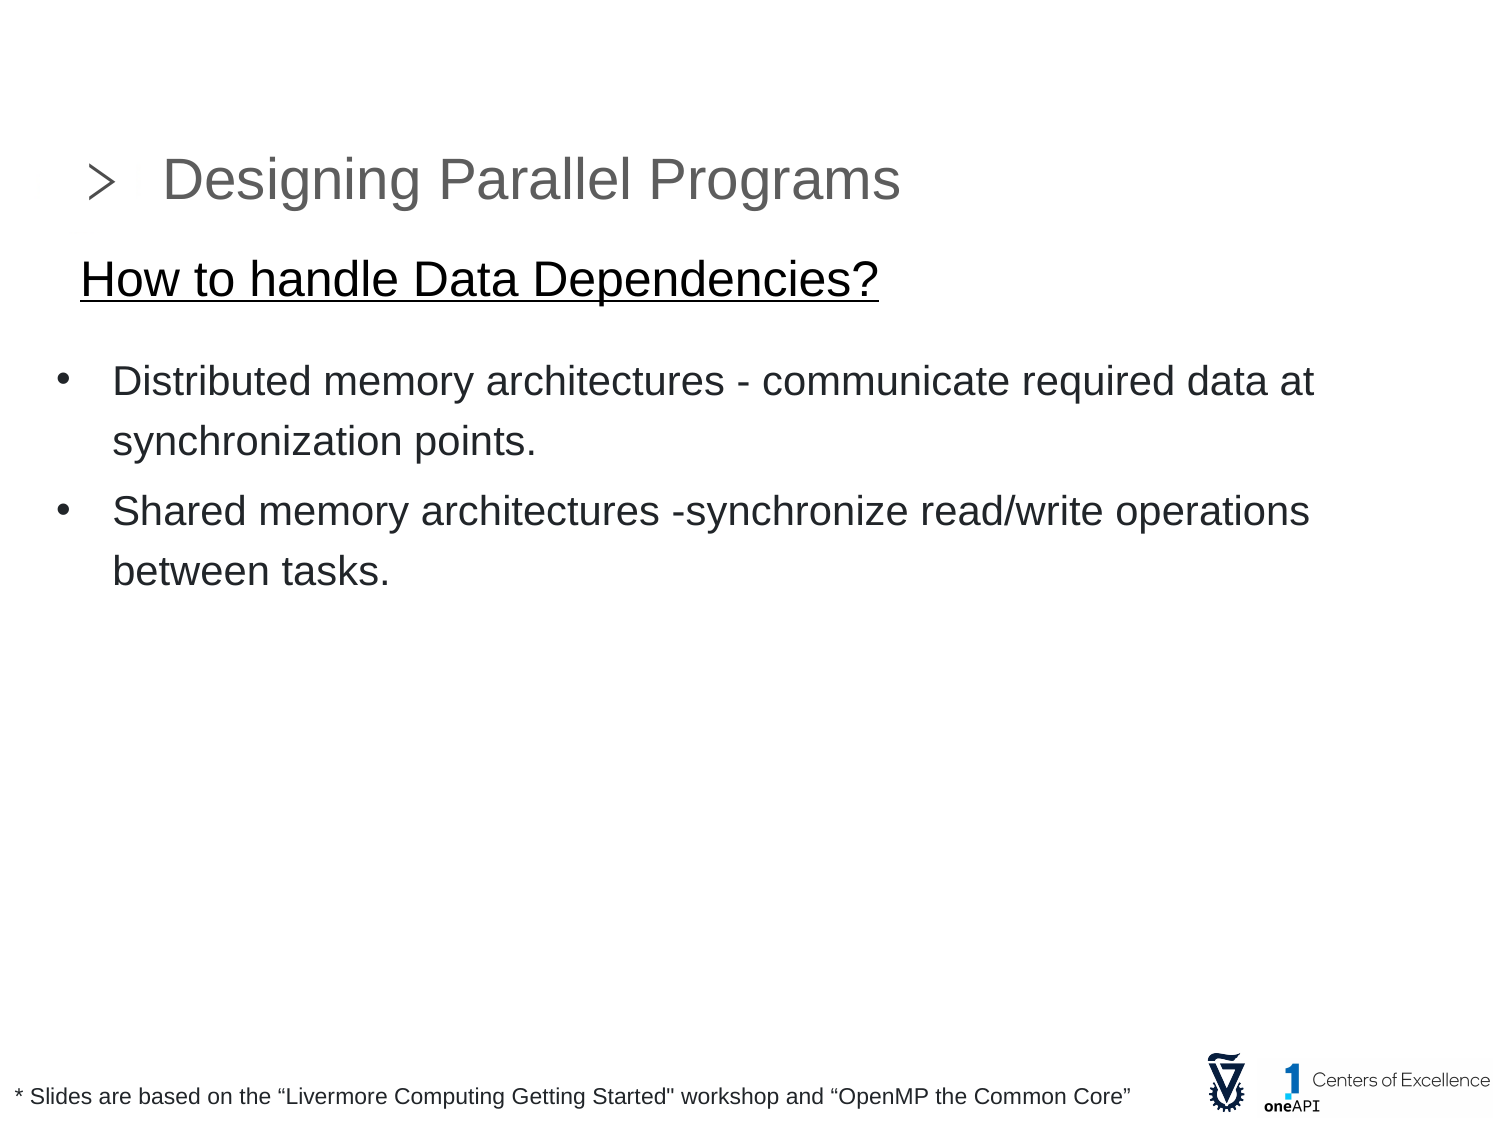

Designing Parallel Programs

How to handle Data Dependencies?
Distributed memory architectures - communicate required data at synchronization points.
Shared memory architectures -synchronize read/write operations between tasks.